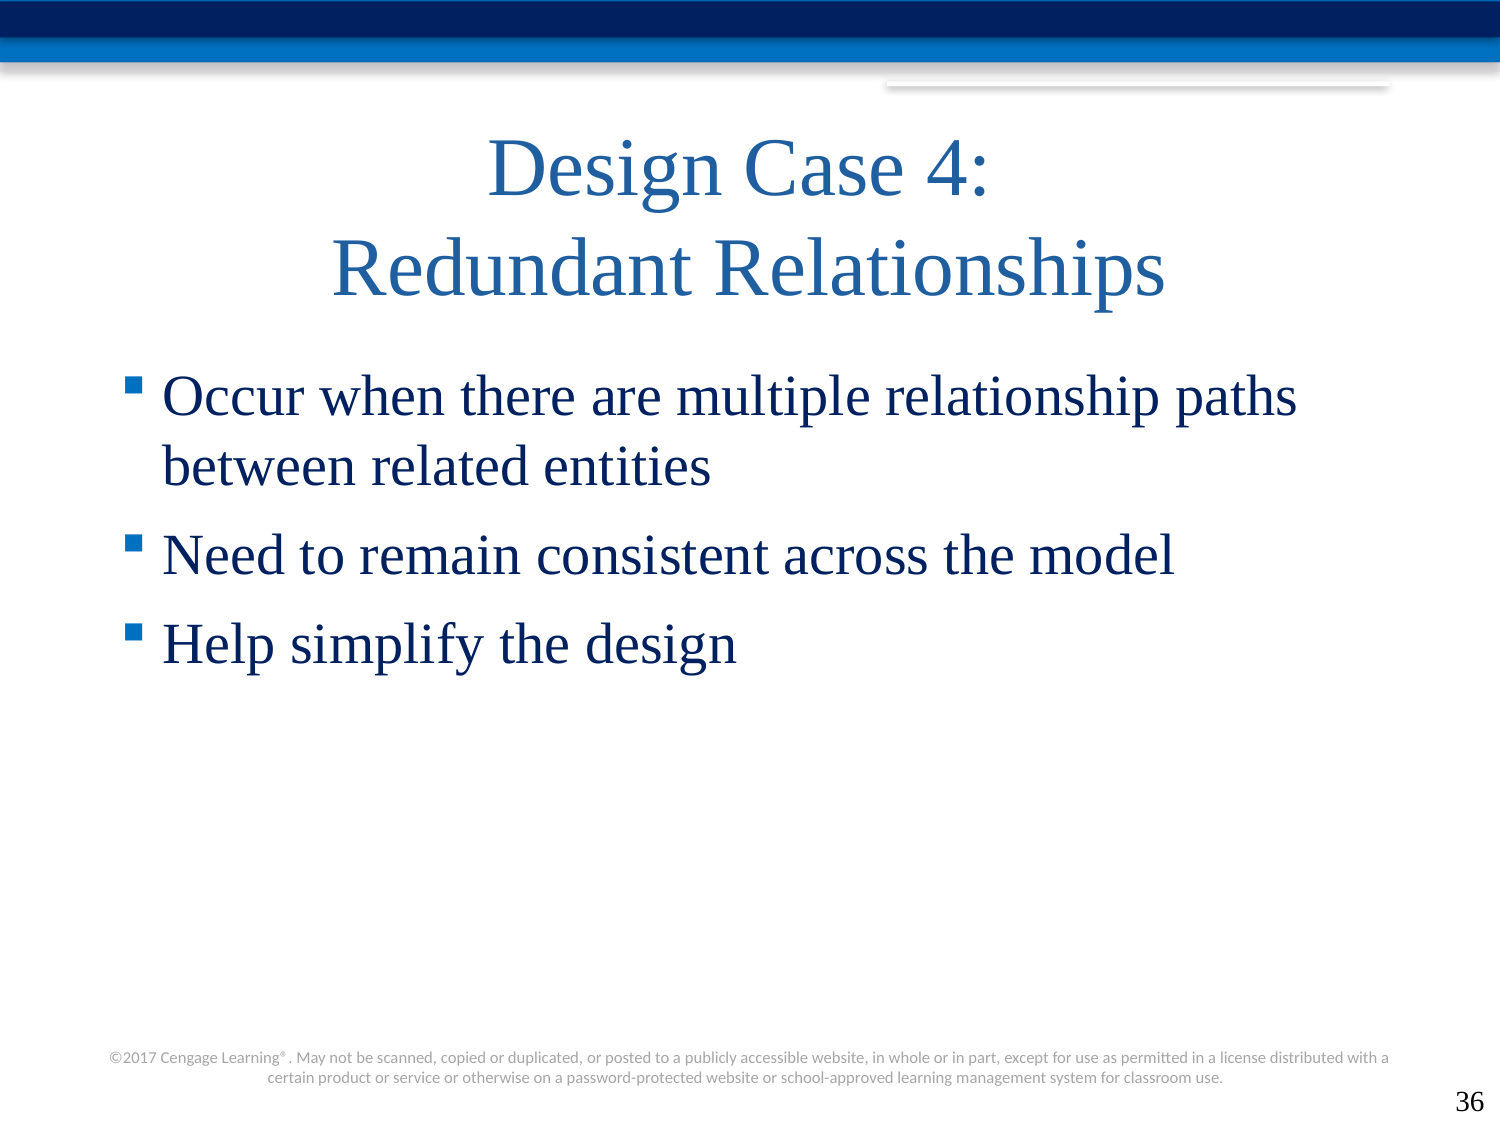

# Design Case 4: Redundant Relationships
Occur when there are multiple relationship paths between related entities
Need to remain consistent across the model
Help simplify the design
36